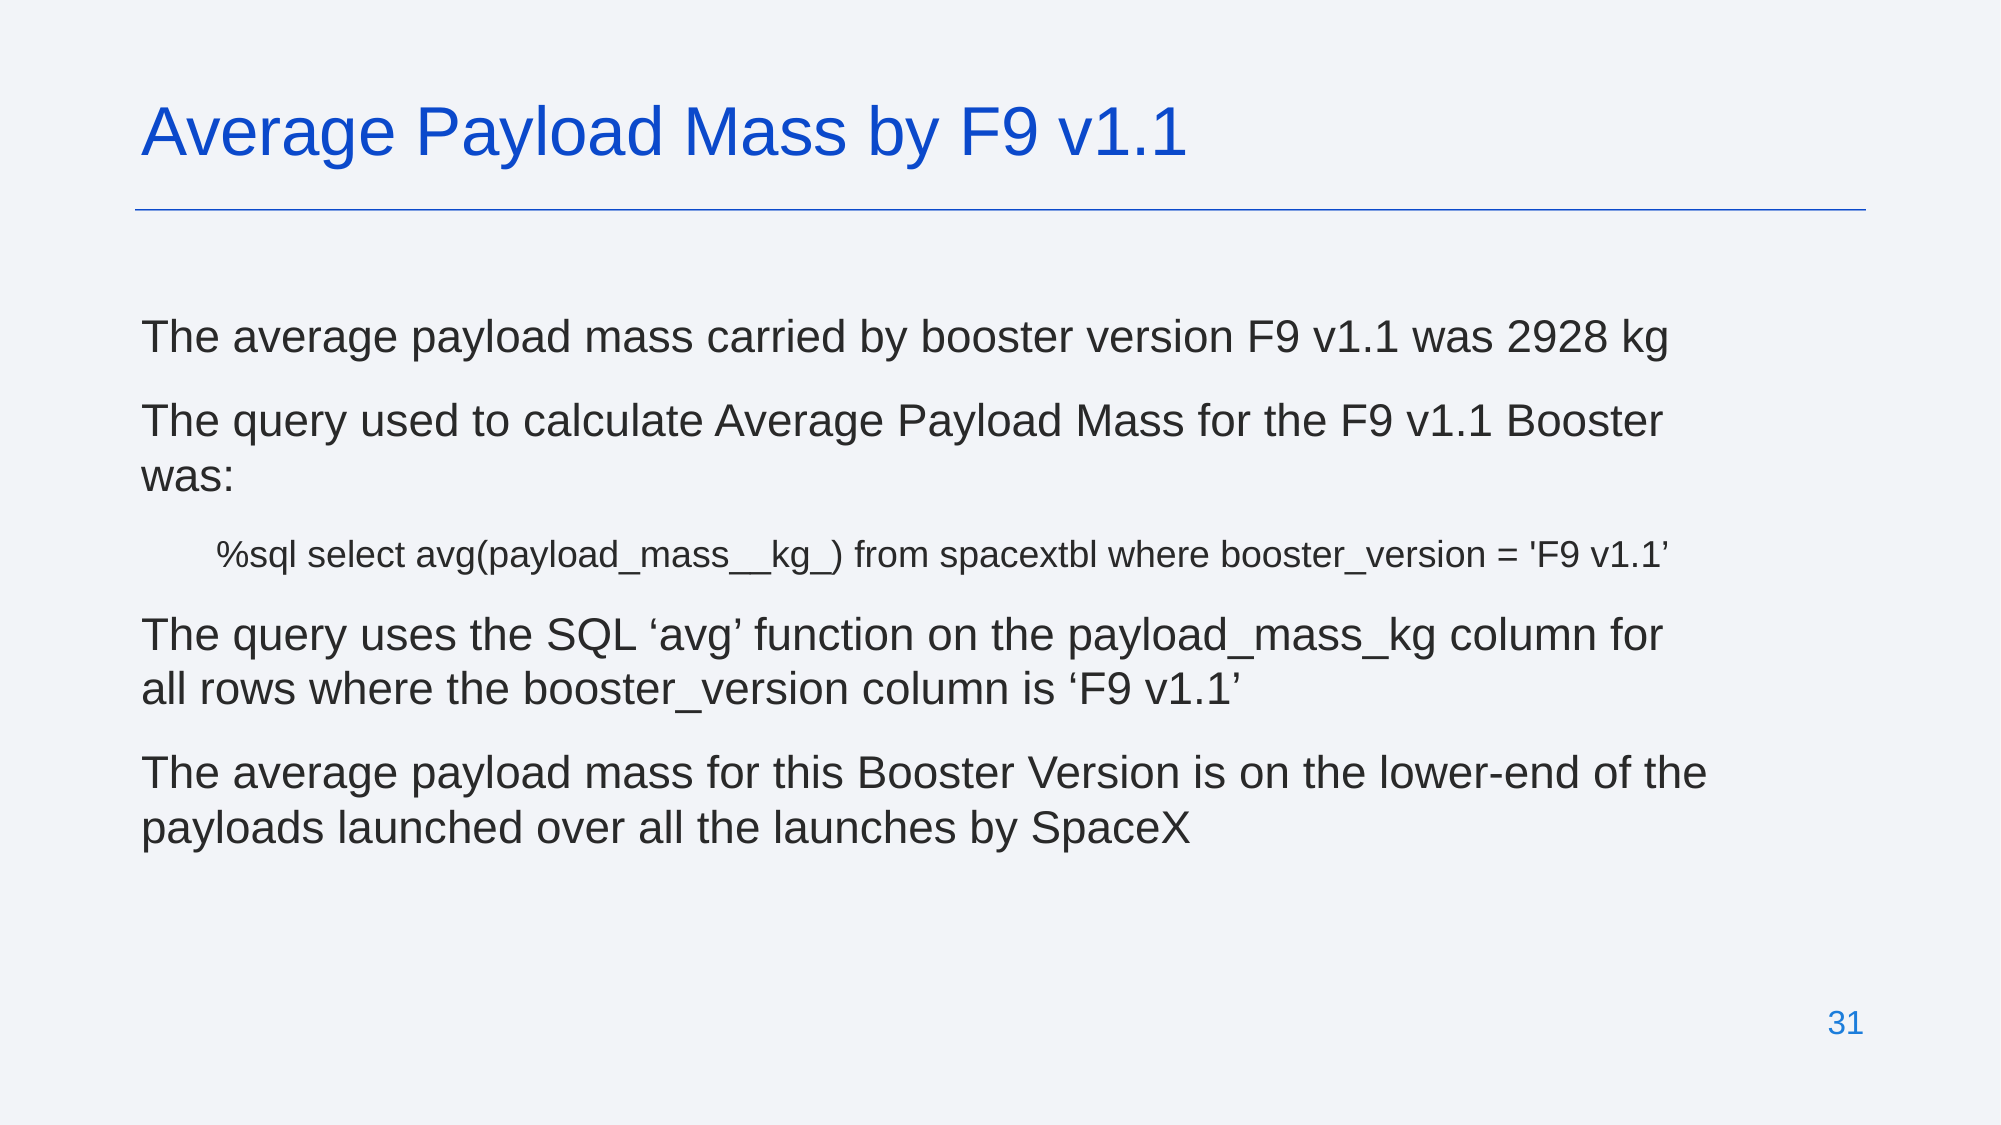

Average Payload Mass by F9 v1.1
The average payload mass carried by booster version F9 v1.1 was 2928 kg
The query used to calculate Average Payload Mass for the F9 v1.1 Booster was:
%sql select avg(payload_mass__kg_) from spacextbl where booster_version = 'F9 v1.1’
The query uses the SQL ‘avg’ function on the payload_mass_kg column for all rows where the booster_version column is ‘F9 v1.1’
The average payload mass for this Booster Version is on the lower-end of the payloads launched over all the launches by SpaceX
31